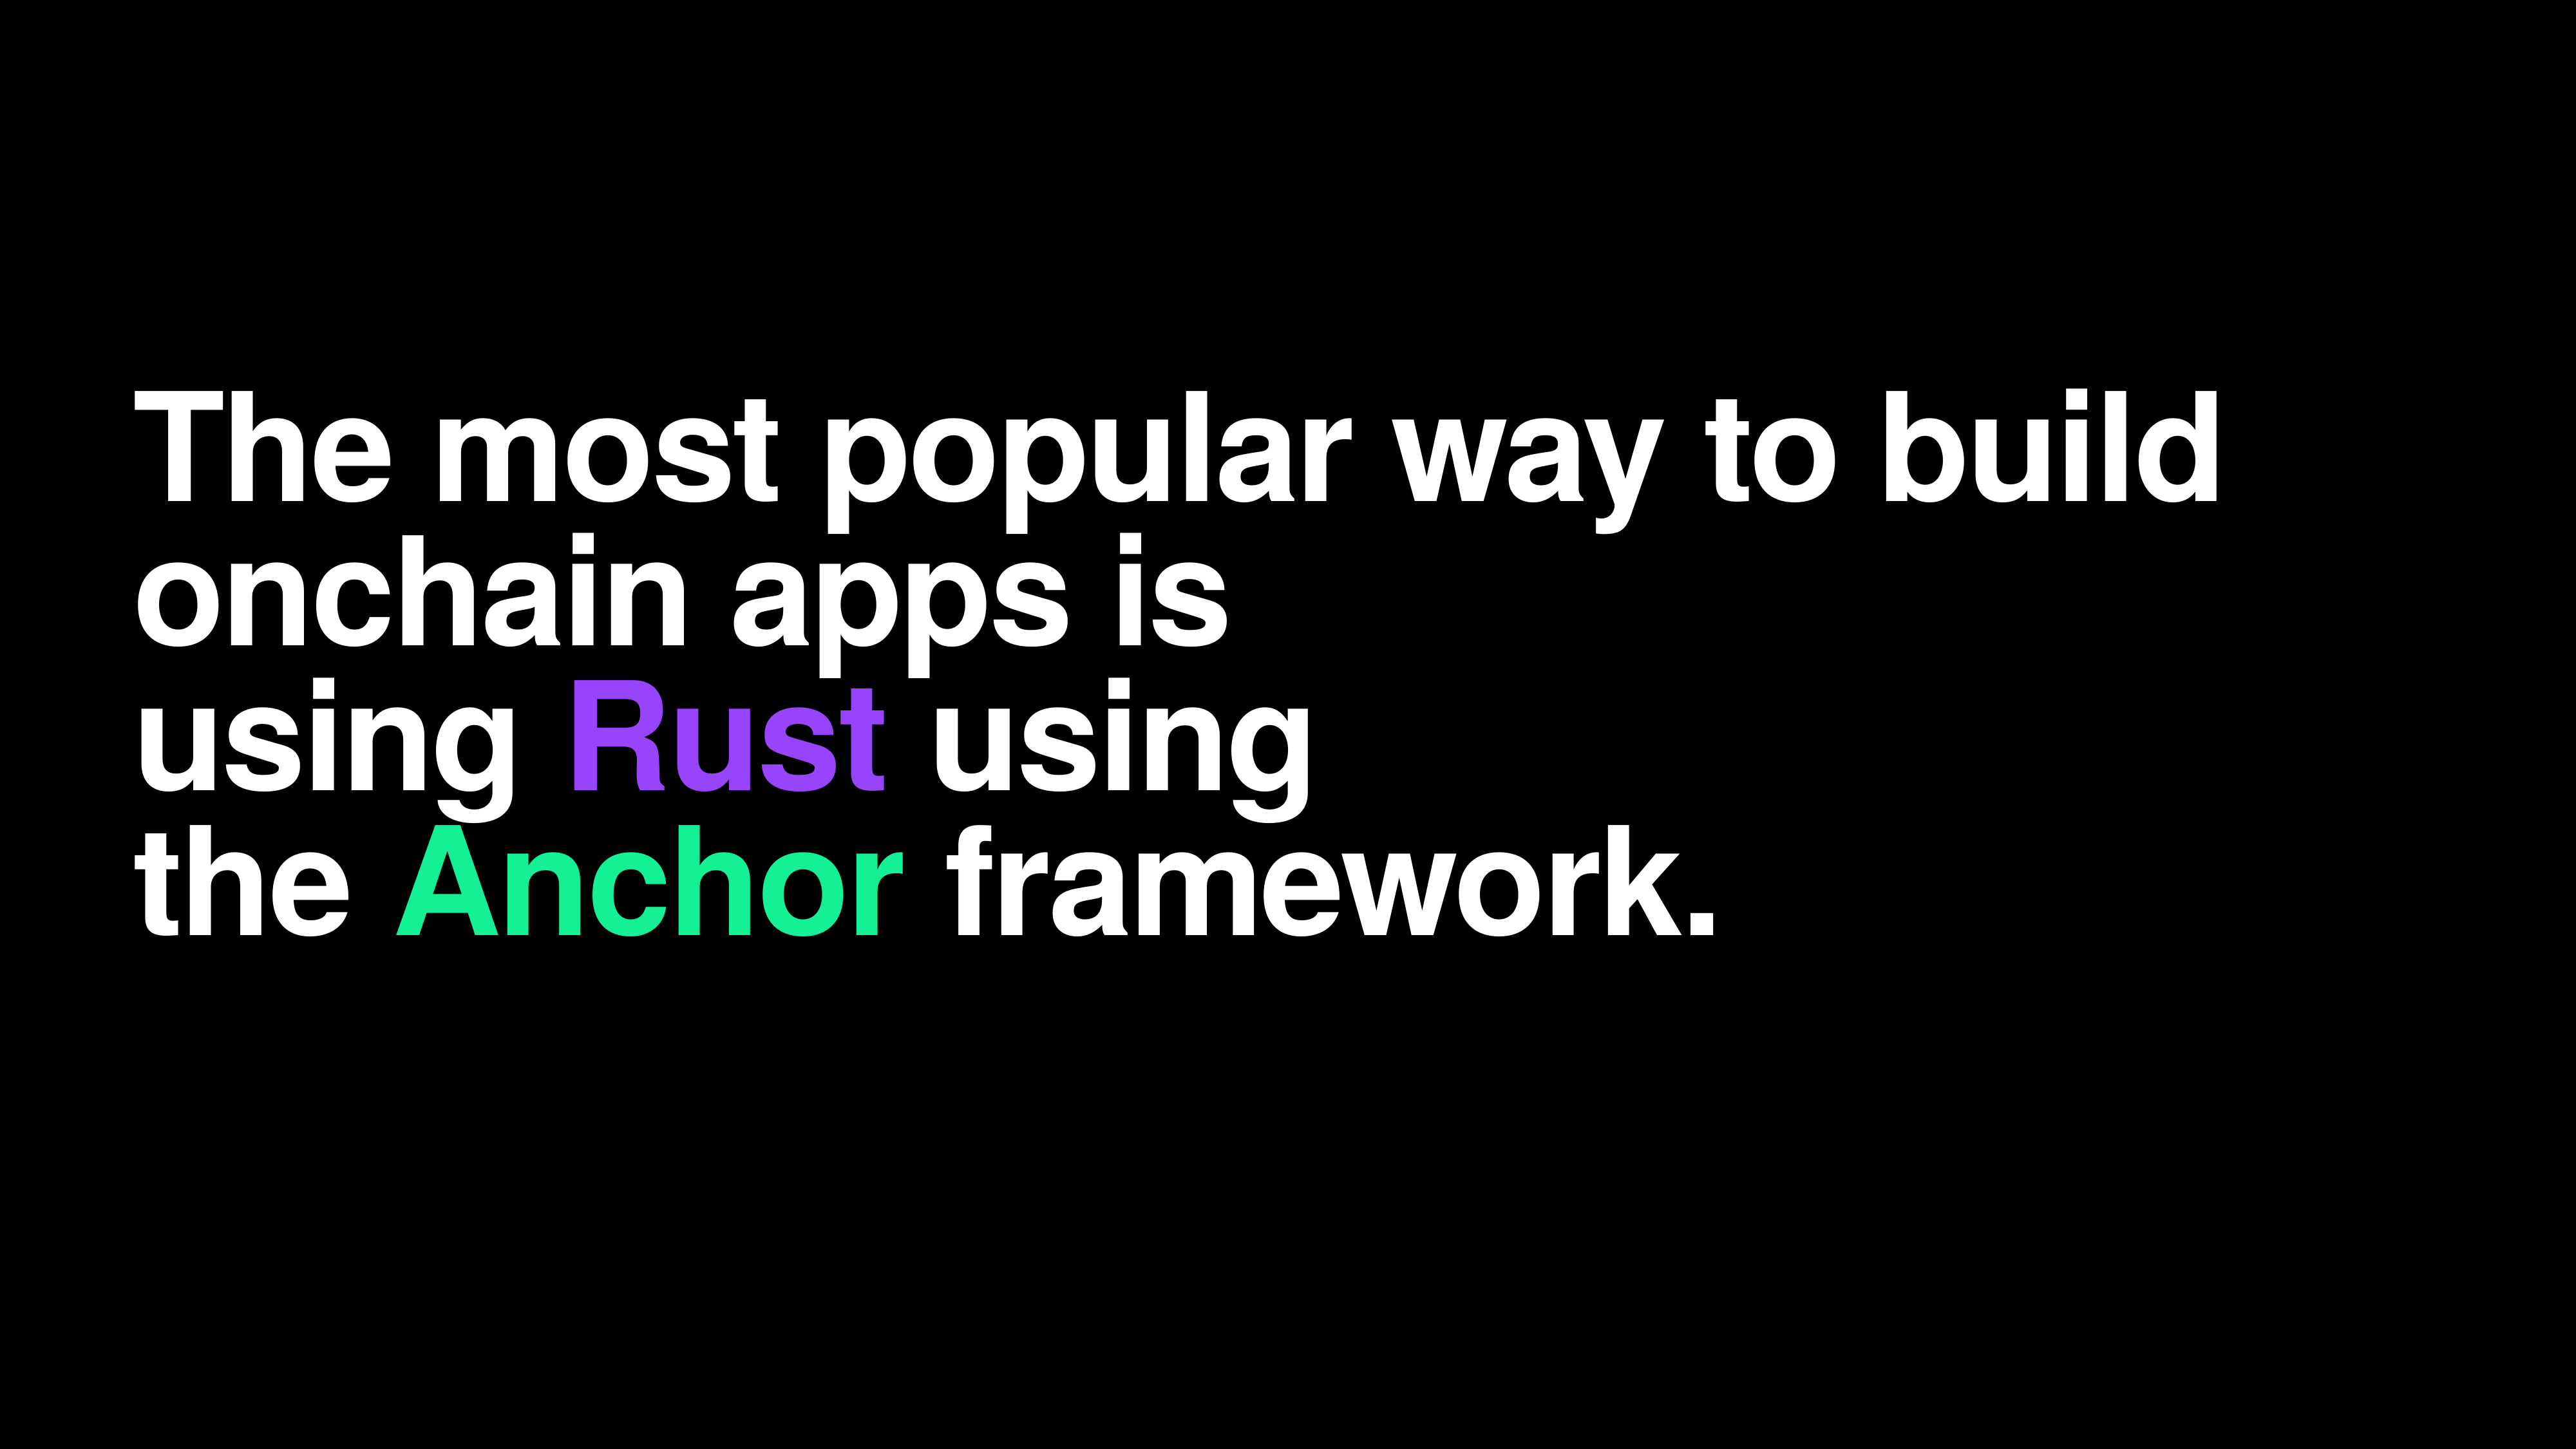

# The most popular way to build onchain apps is using Rust using the Anchor framework.